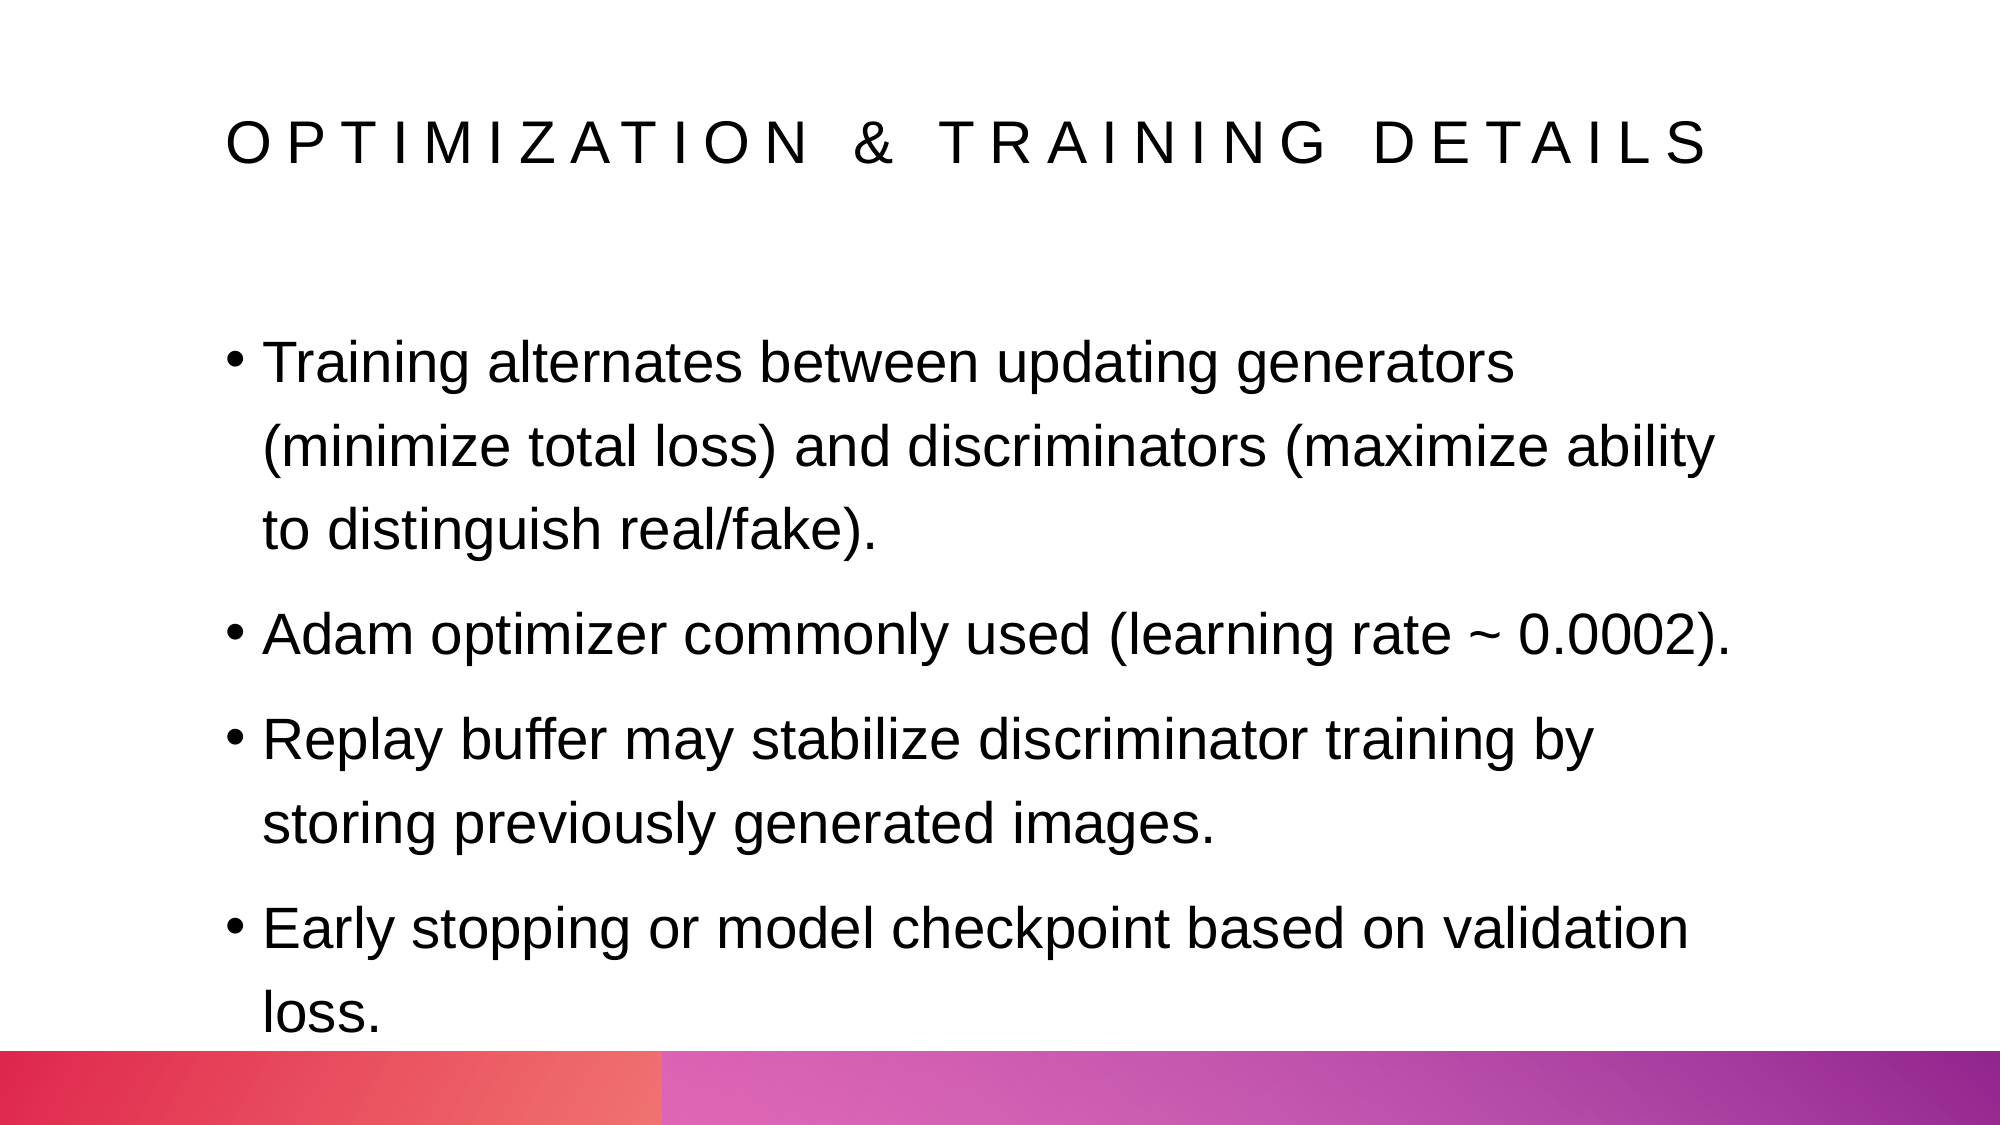

# Optimization & Training Details
Training alternates between updating generators (minimize total loss) and discriminators (maximize ability to distinguish real/fake).
Adam optimizer commonly used (learning rate ~ 0.0002).
Replay buffer may stabilize discriminator training by storing previously generated images.
Early stopping or model checkpoint based on validation loss.